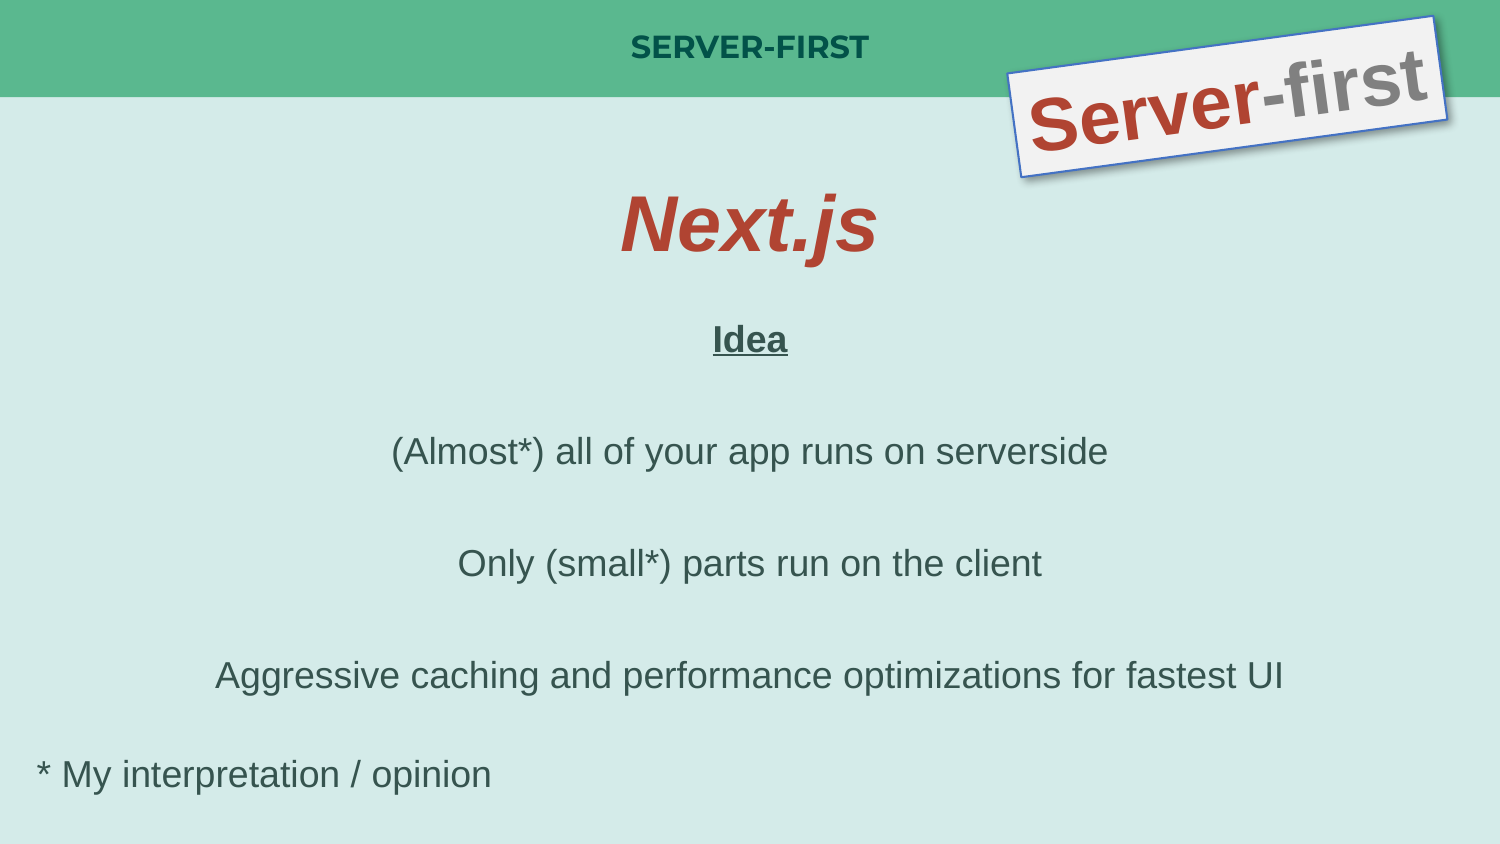

# Server-first
Server-first

Idea

(Almost*) all of your app runs on serverside

Only (small*) parts run on the client

Aggressive caching and performance optimizations for fastest UI

Next.js
* My interpretation / opinion